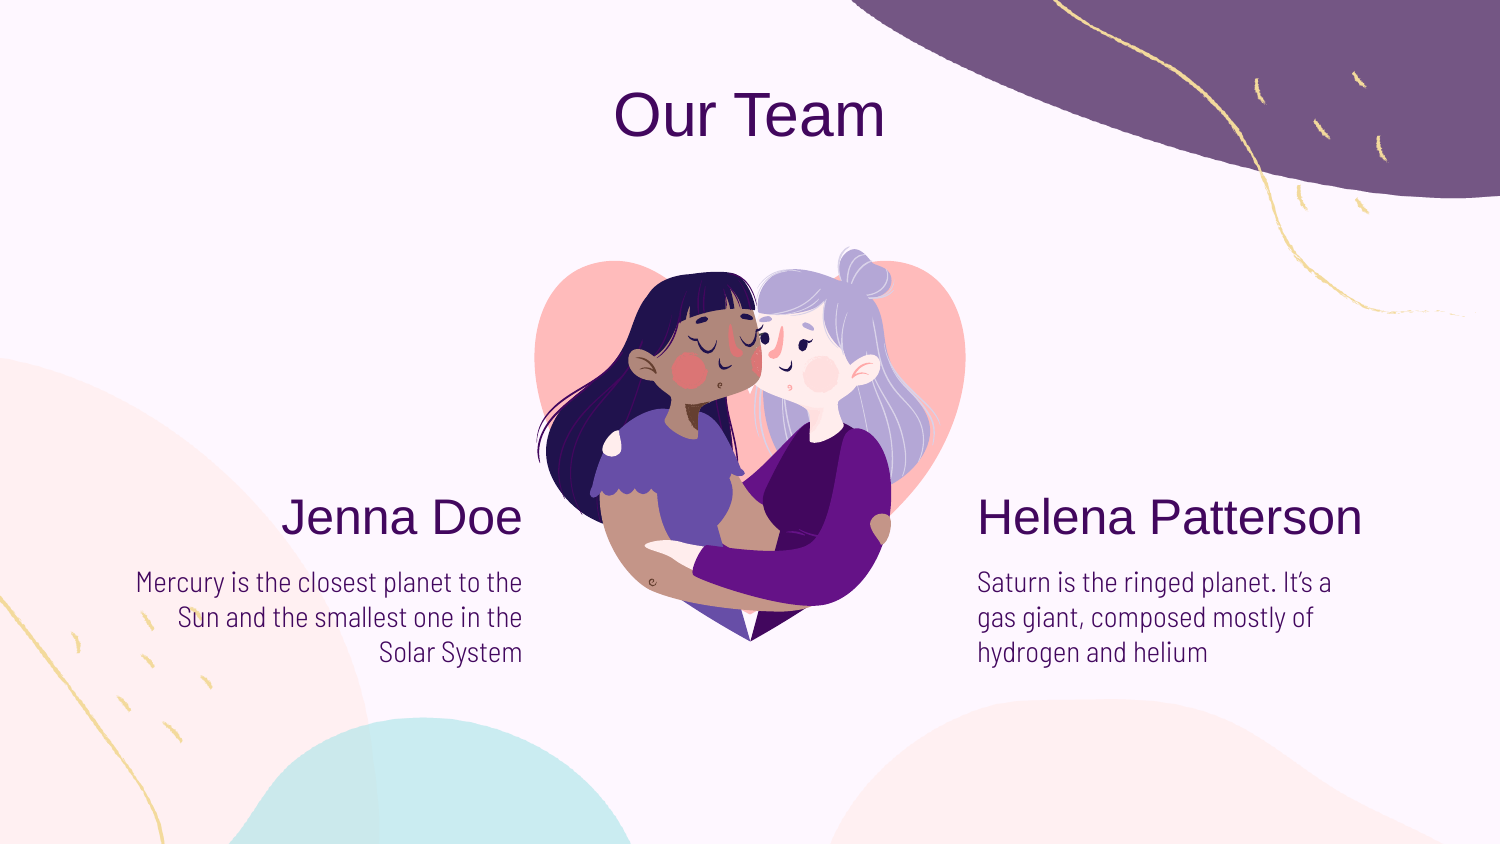

# Our Team

Jenna Doe
Helena Patterson
Mercury is the closest planet to the Sun and the smallest one in the Solar System
Saturn is the ringed planet. It’s a gas giant, composed mostly of hydrogen and helium